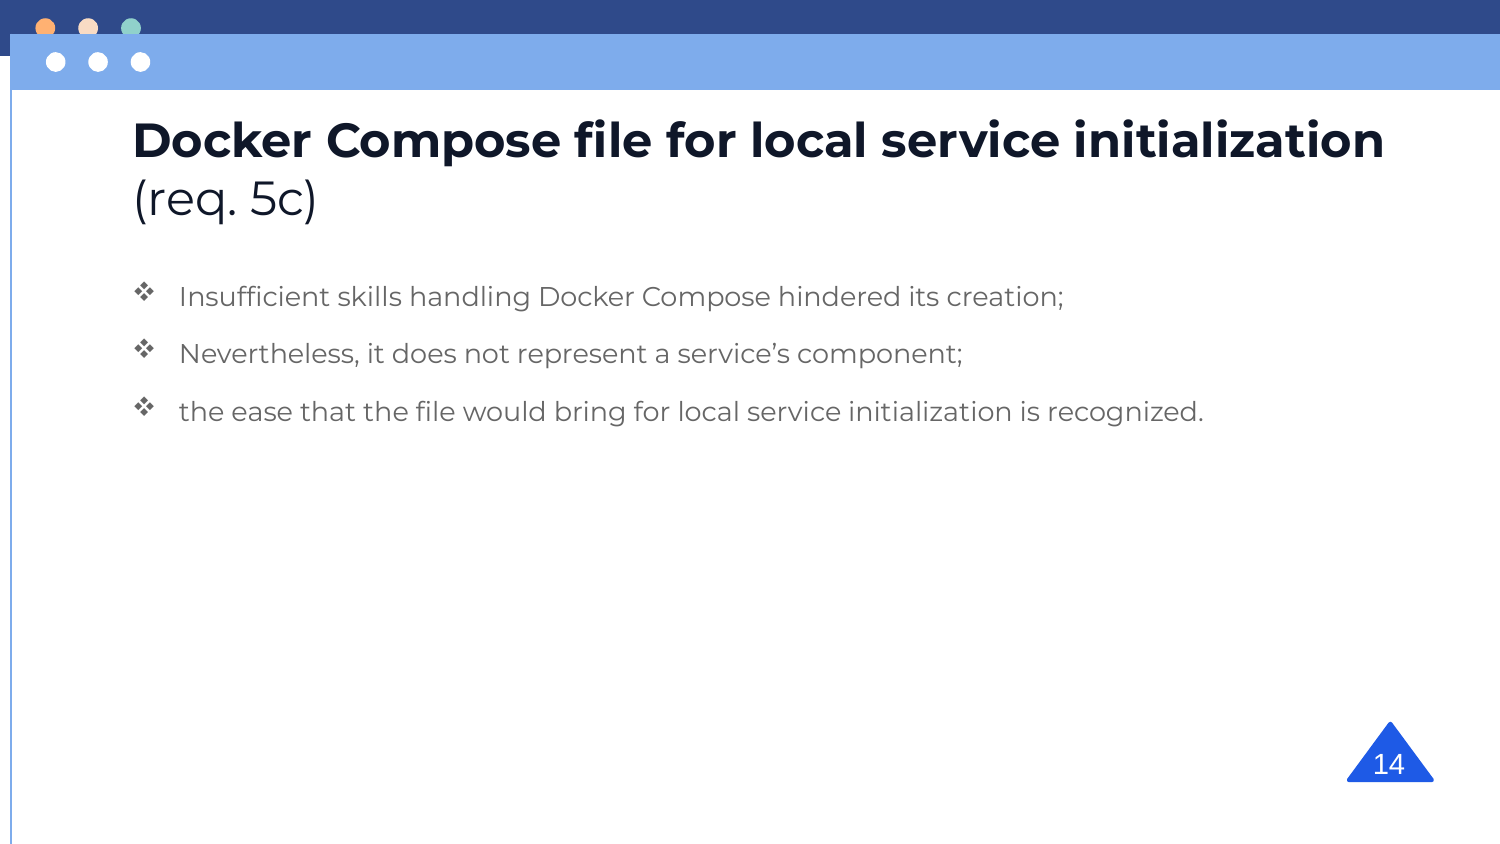

Docker Compose file for local service initialization (req. 5c)
Insufficient skills handling Docker Compose hindered its creation;
Nevertheless, it does not represent a service’s component;
the ease that the file would bring for local service initialization is recognized.

14